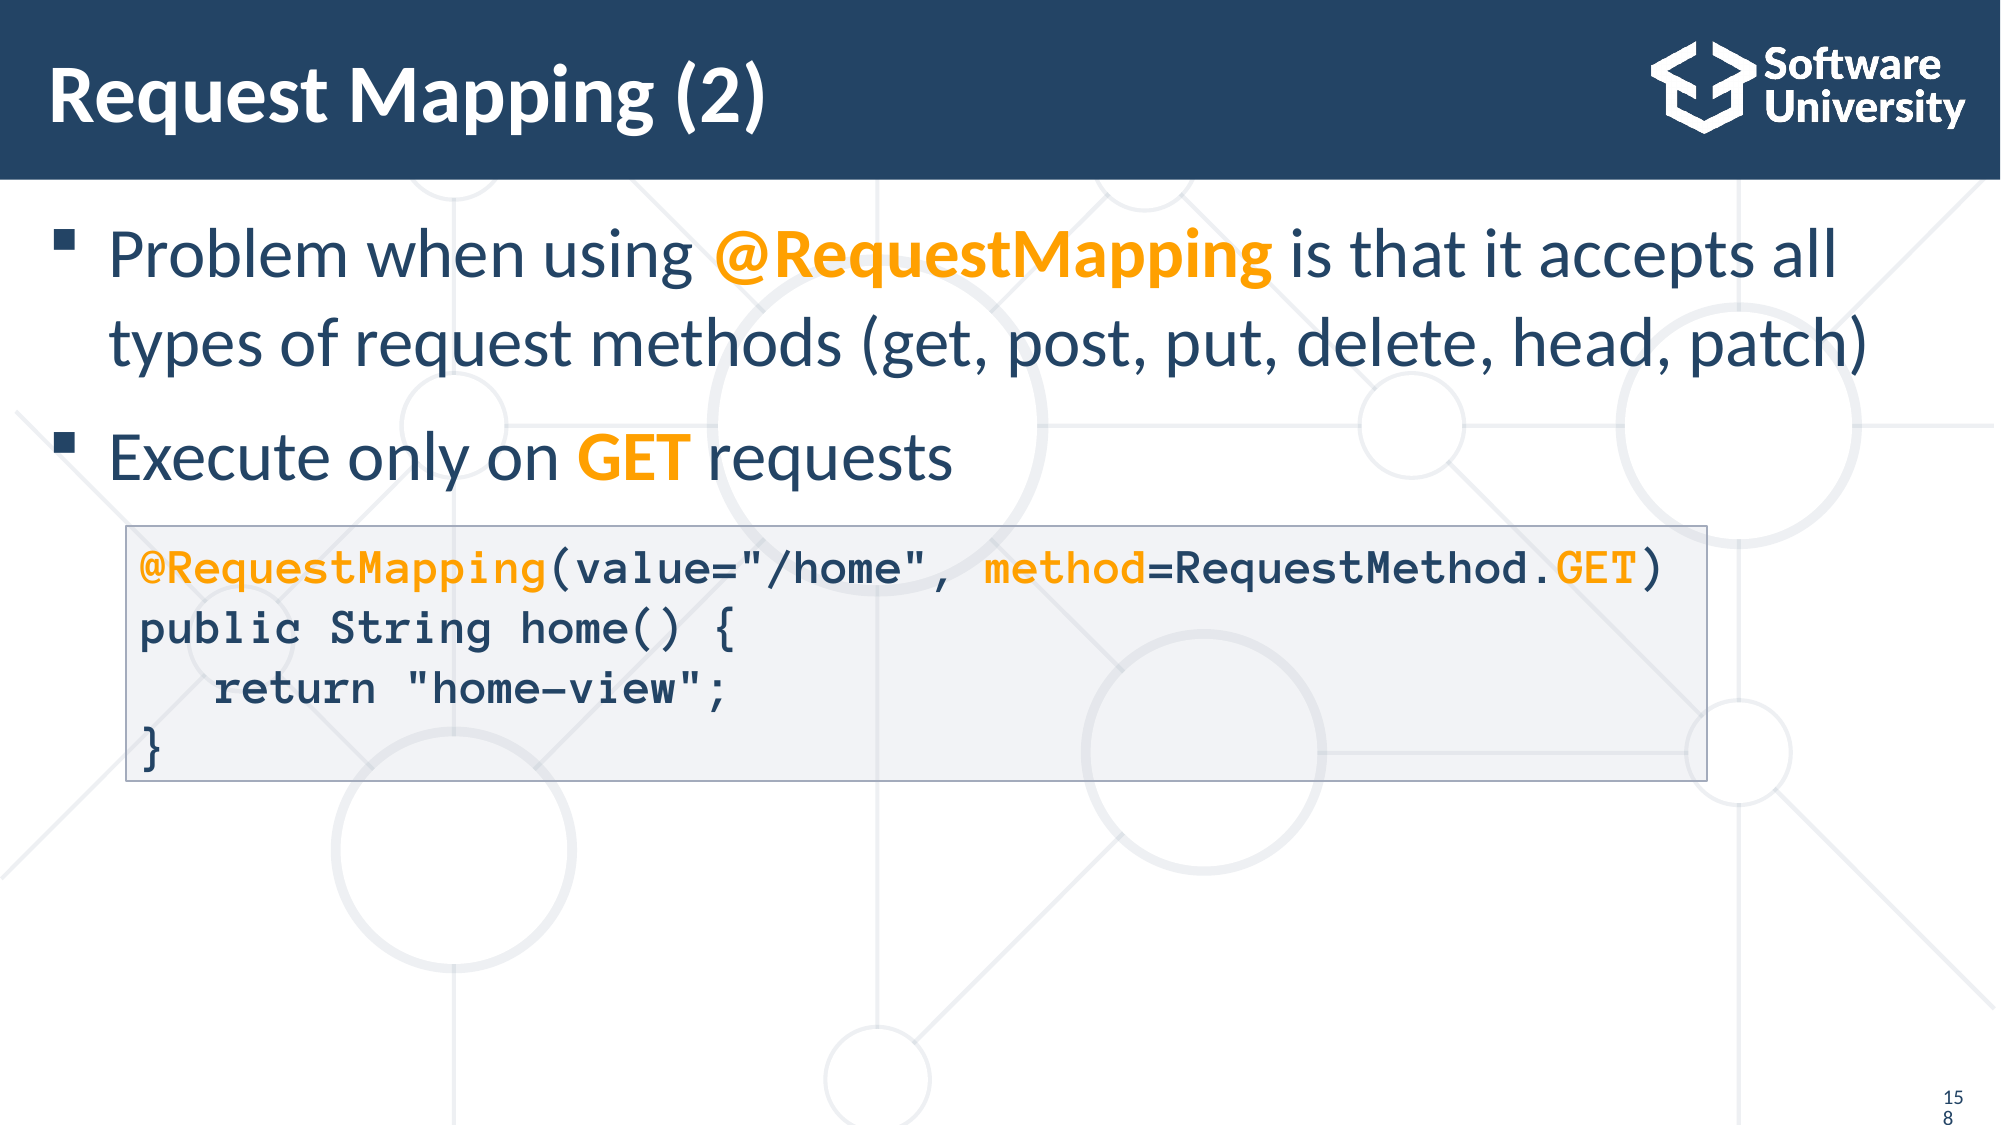

# Request Mapping (2)
Problem when using @RequestMapping is that it accepts all types of request methods (get, post, put, delete, head, patch)
Execute only on GET requests
@RequestMapping(value="/home", method=RequestMethod.GET)
public String home() {
return "home-view";
}
158